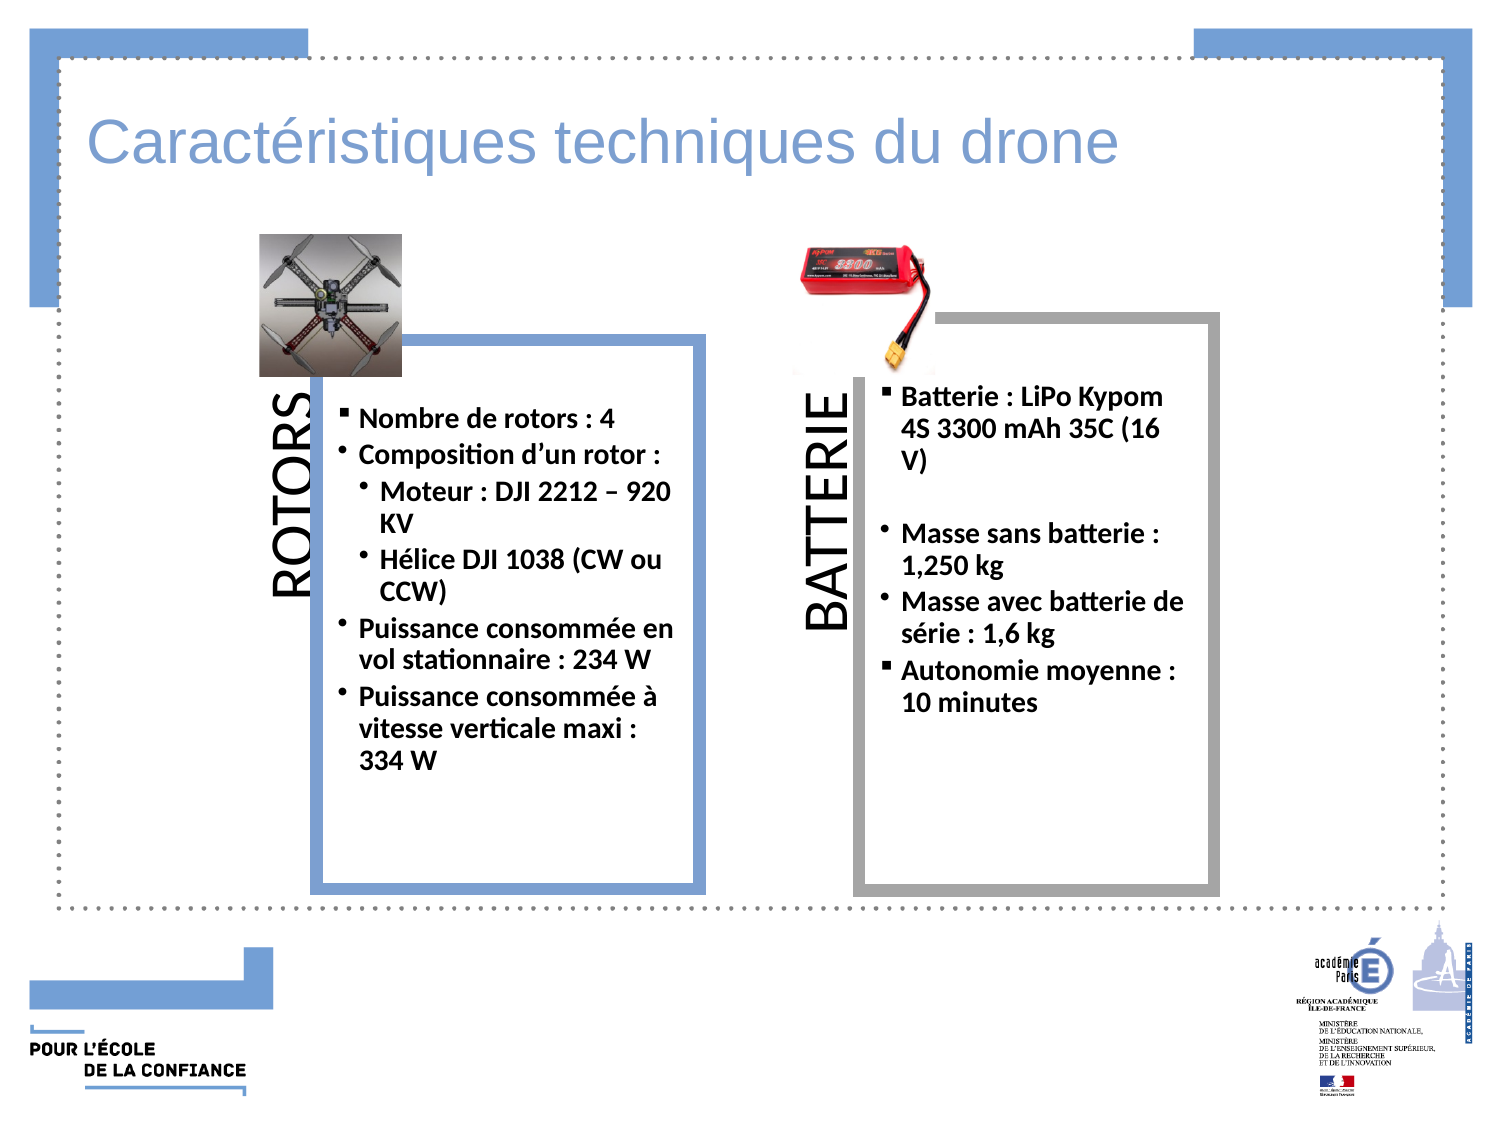

# Caractéristiques techniques du drone

Batterie : LiPo Kypom 4S 3300 mAh 35C (16 V)

Masse sans batterie : 1,250 kg
Masse avec batterie de série : 1,6 kg
Autonomie moyenne : 10 minutes
Nombre de rotors : 4
Composition d’un rotor :
Moteur : DJI 2212 – 920 KV
Hélice DJI 1038 (CW ou CCW)
Puissance consommée en vol stationnaire : 234 W
Puissance consommée à vitesse verticale maxi : 334 W
ROTORS
BATTERIE